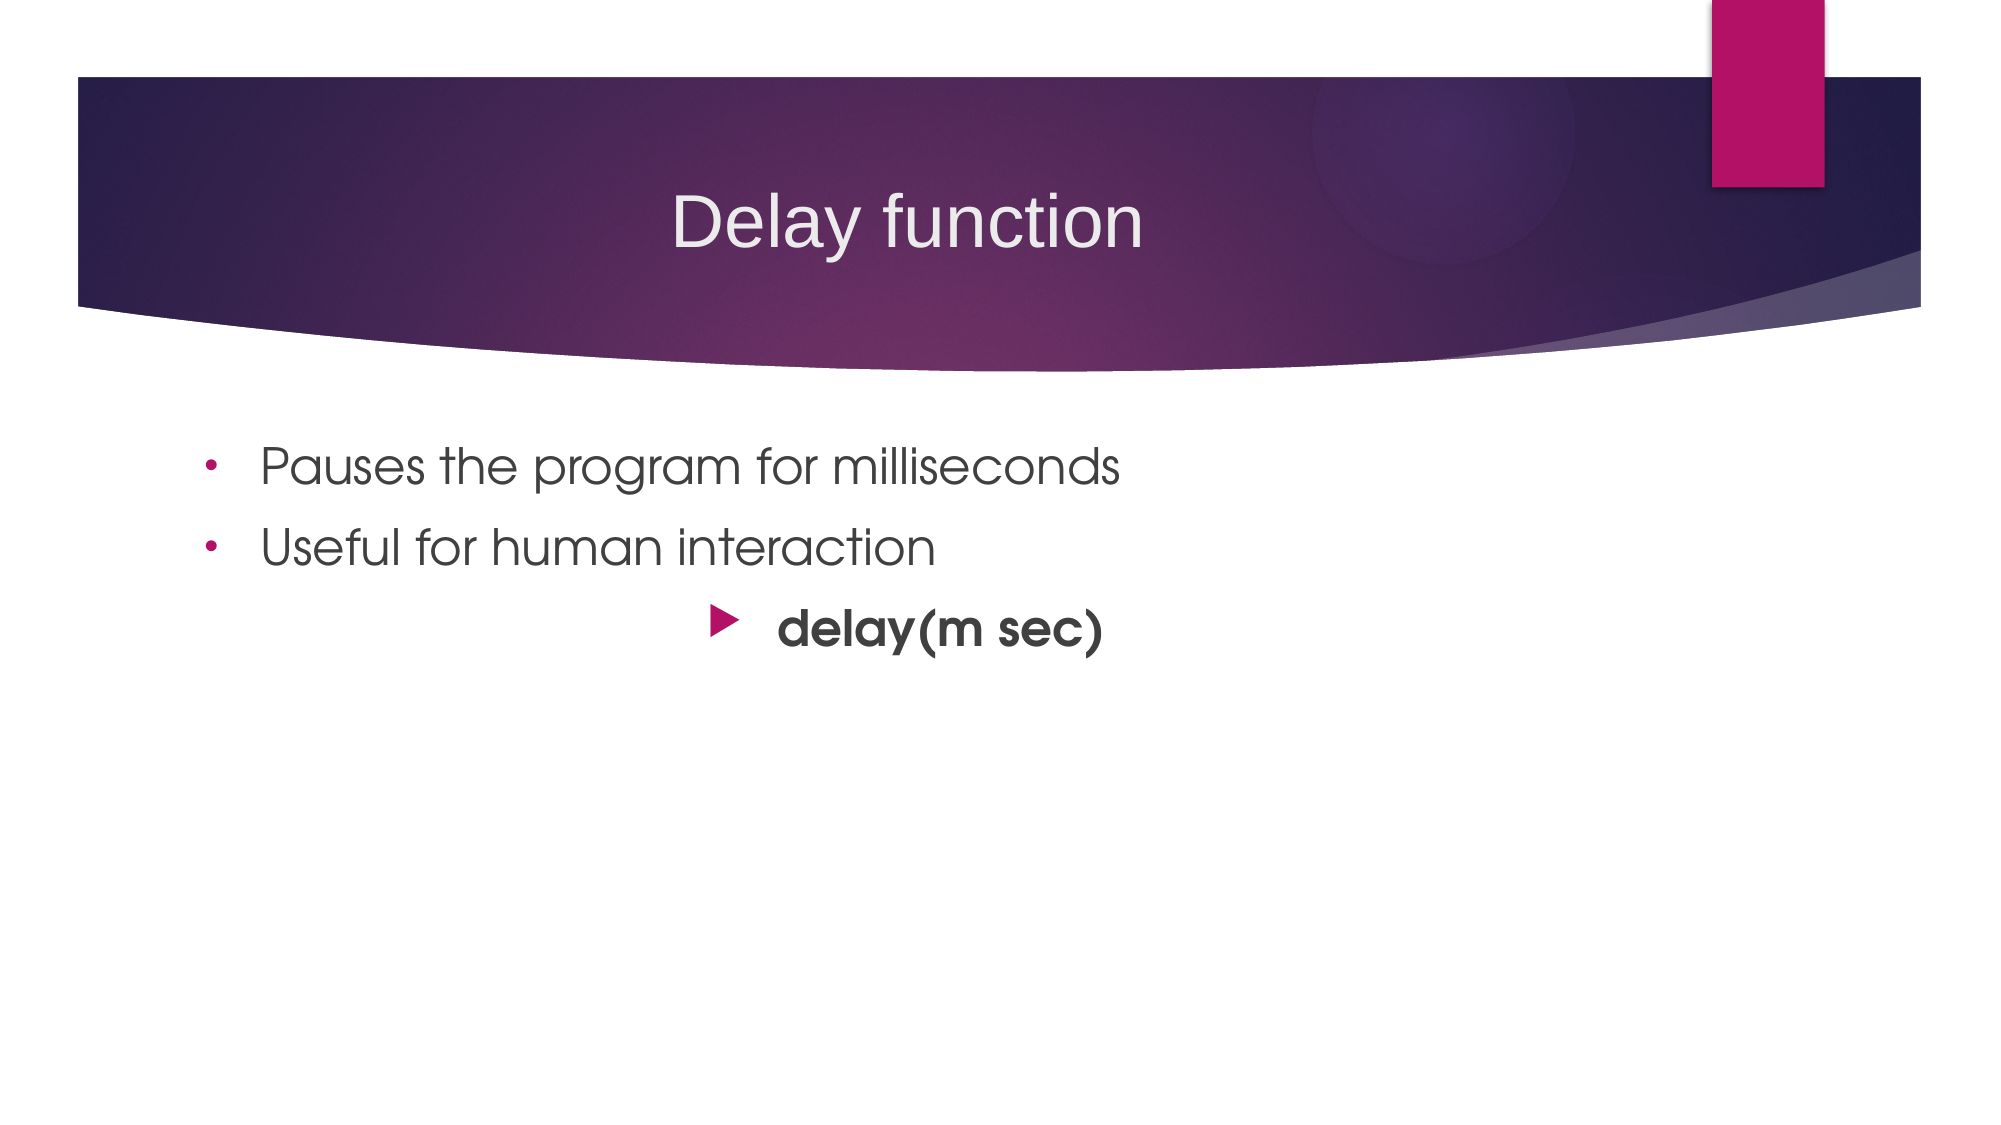

# Delay function
Pauses the program for milliseconds
Useful for human interaction
 delay(m sec)